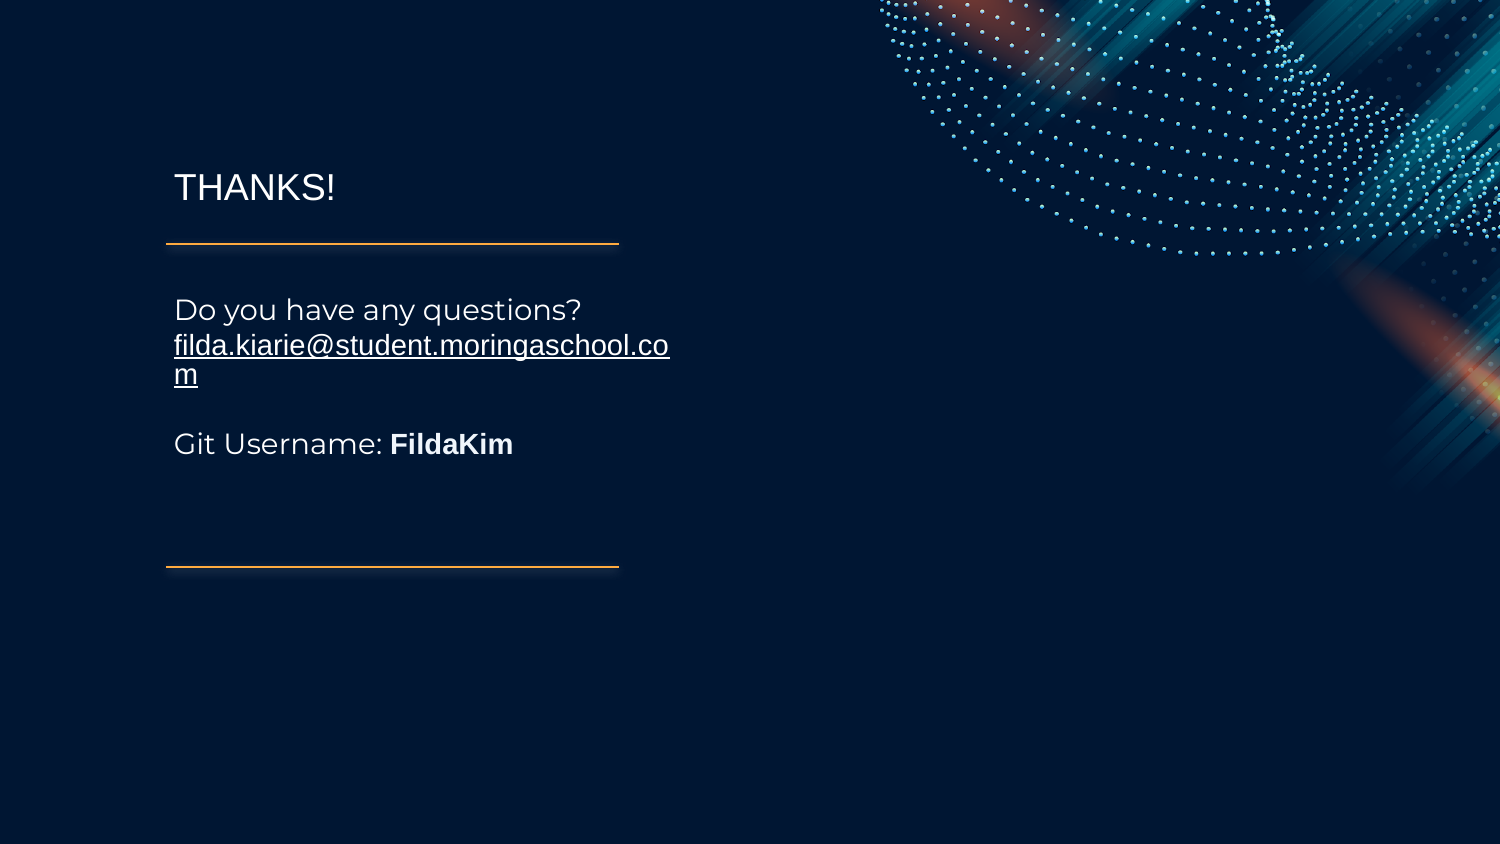

# THANKS!
Do you have any questions?
filda.kiarie@student.moringaschool.com

Git Username: FildaKim